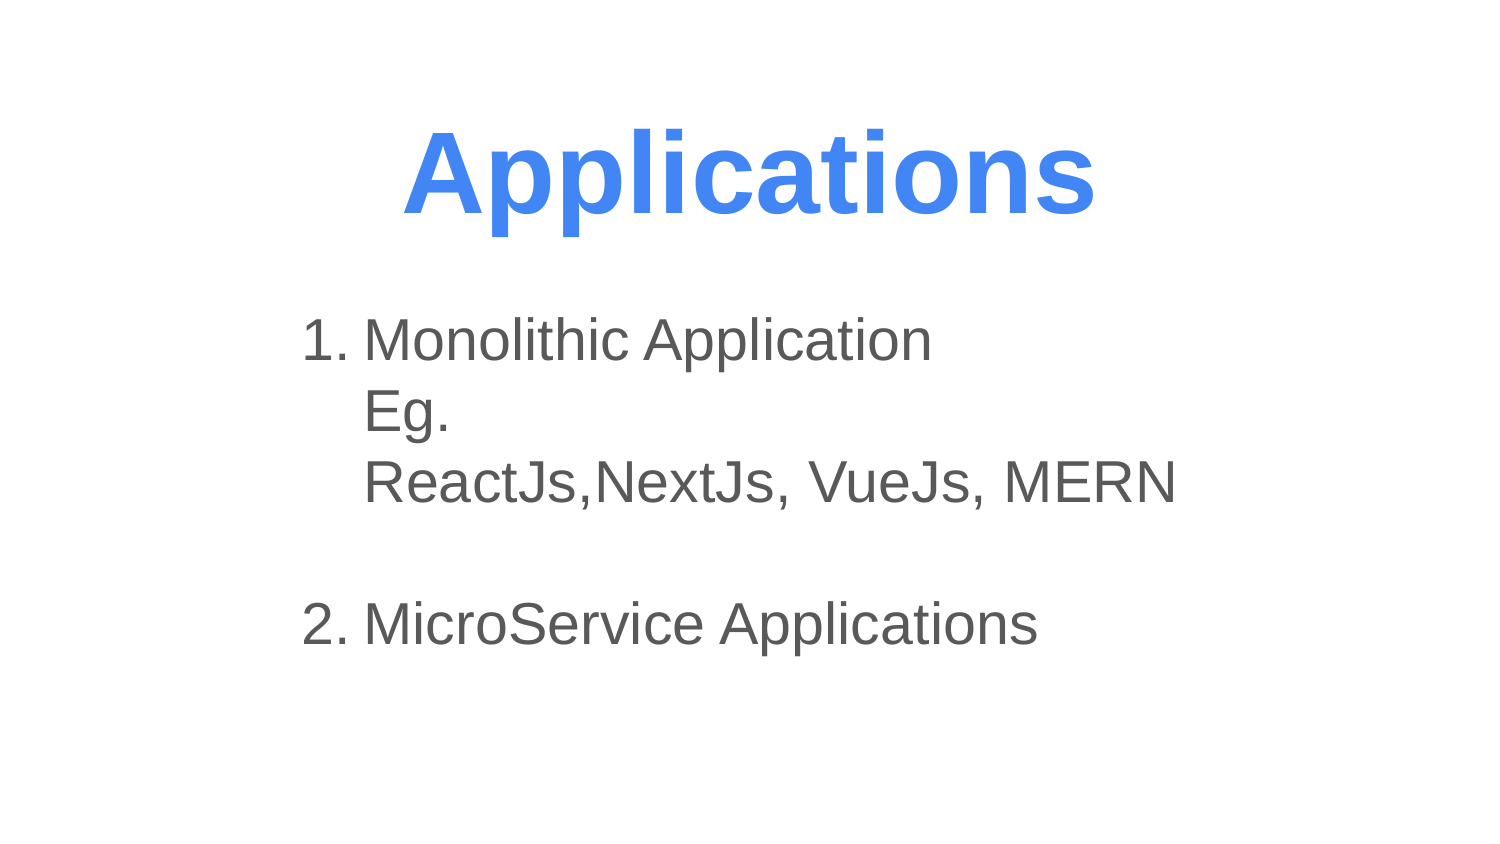

# Applications
Monolithic Application
Eg.
ReactJs,NextJs, VueJs, MERN

MicroService Applications